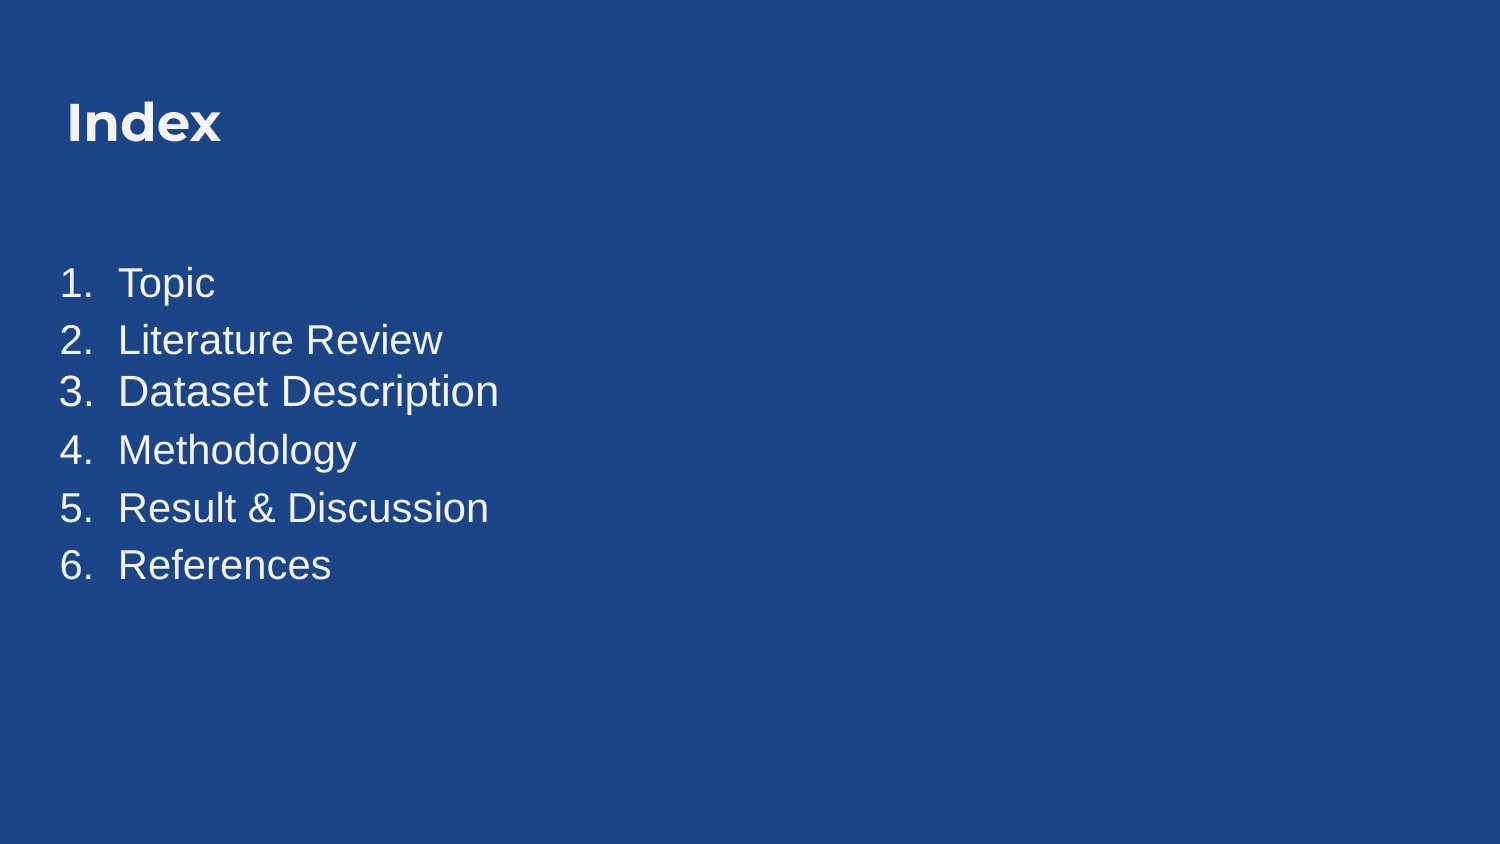

Index
#
Topic
Literature Review
Dataset Description
Methodology
Result & Discussion
References